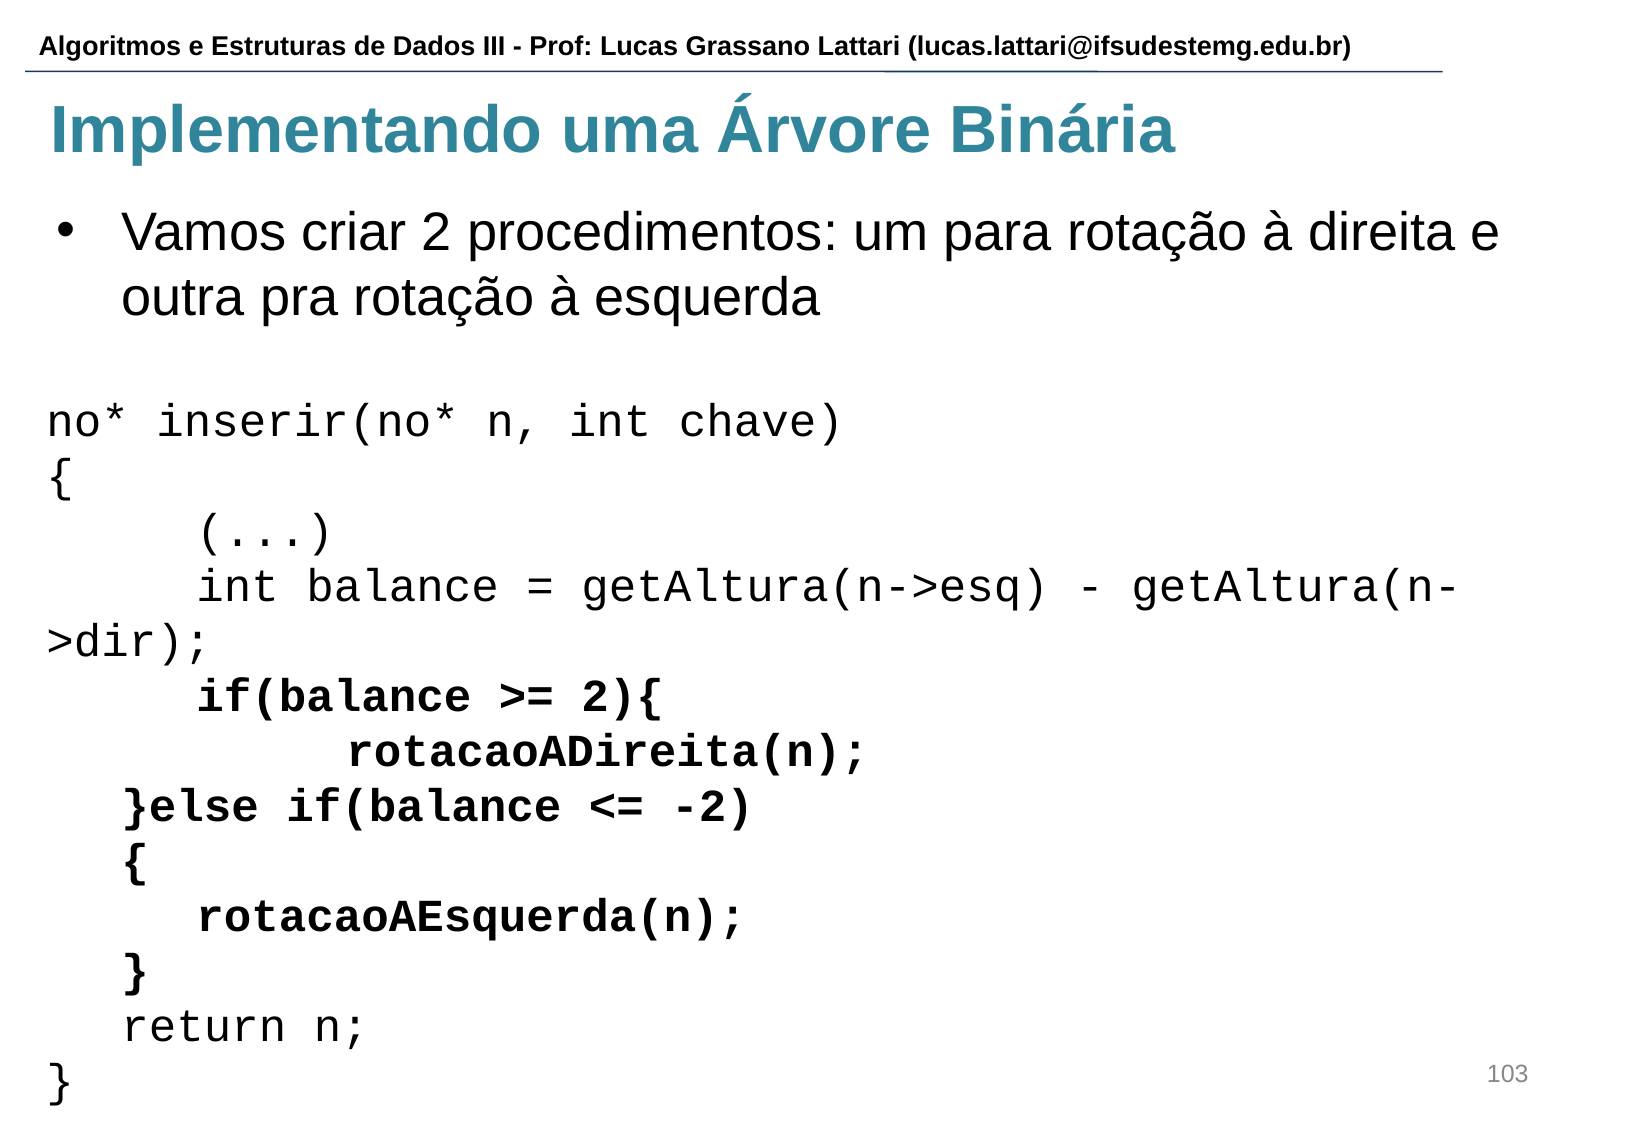

# Implementando uma Árvore Binária

Vamos criar 2 procedimentos: um para rotação à direita e outra pra rotação à esquerda

no* inserir(no* n, int chave)
{
	(...)
	int balance = getAltura(n->esq) - getAltura(n->dir);
	if(balance >= 2){
		rotacaoADireita(n);
}else if(balance <= -2)
{
	rotacaoAEsquerda(n);
}
return n;
}
103